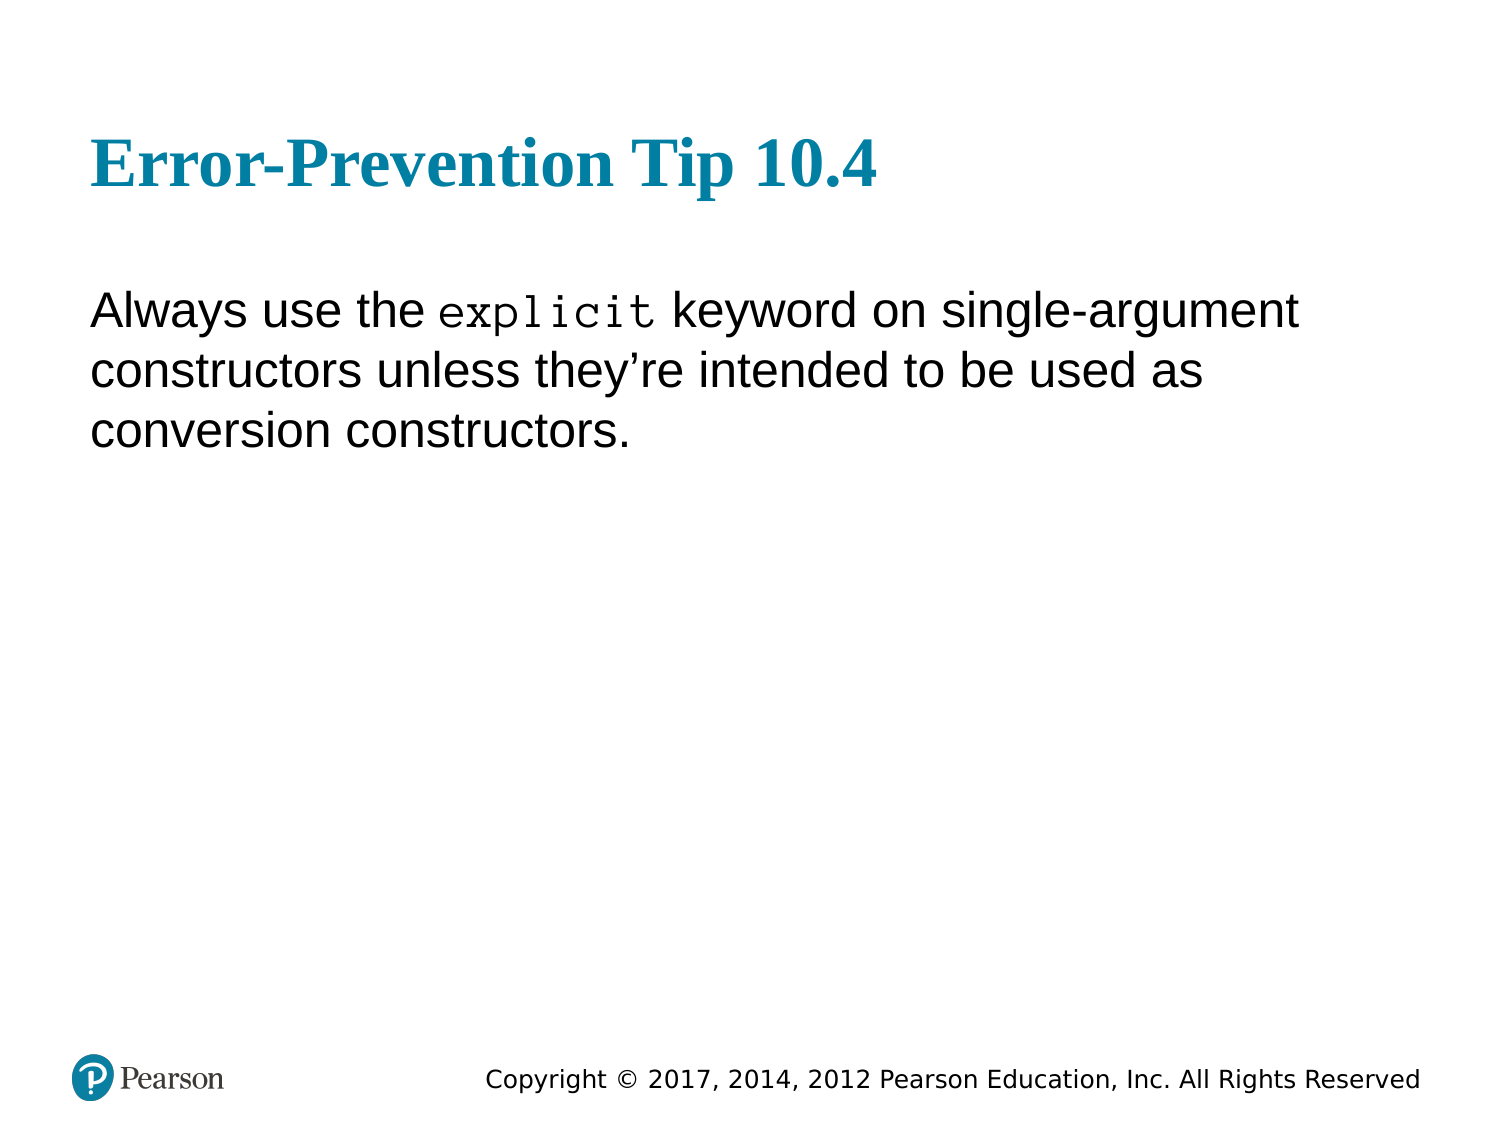

# Error-Prevention Tip 10.4
Always use the explicit keyword on single-argument constructors unless they’re intended to be used as conversion constructors.